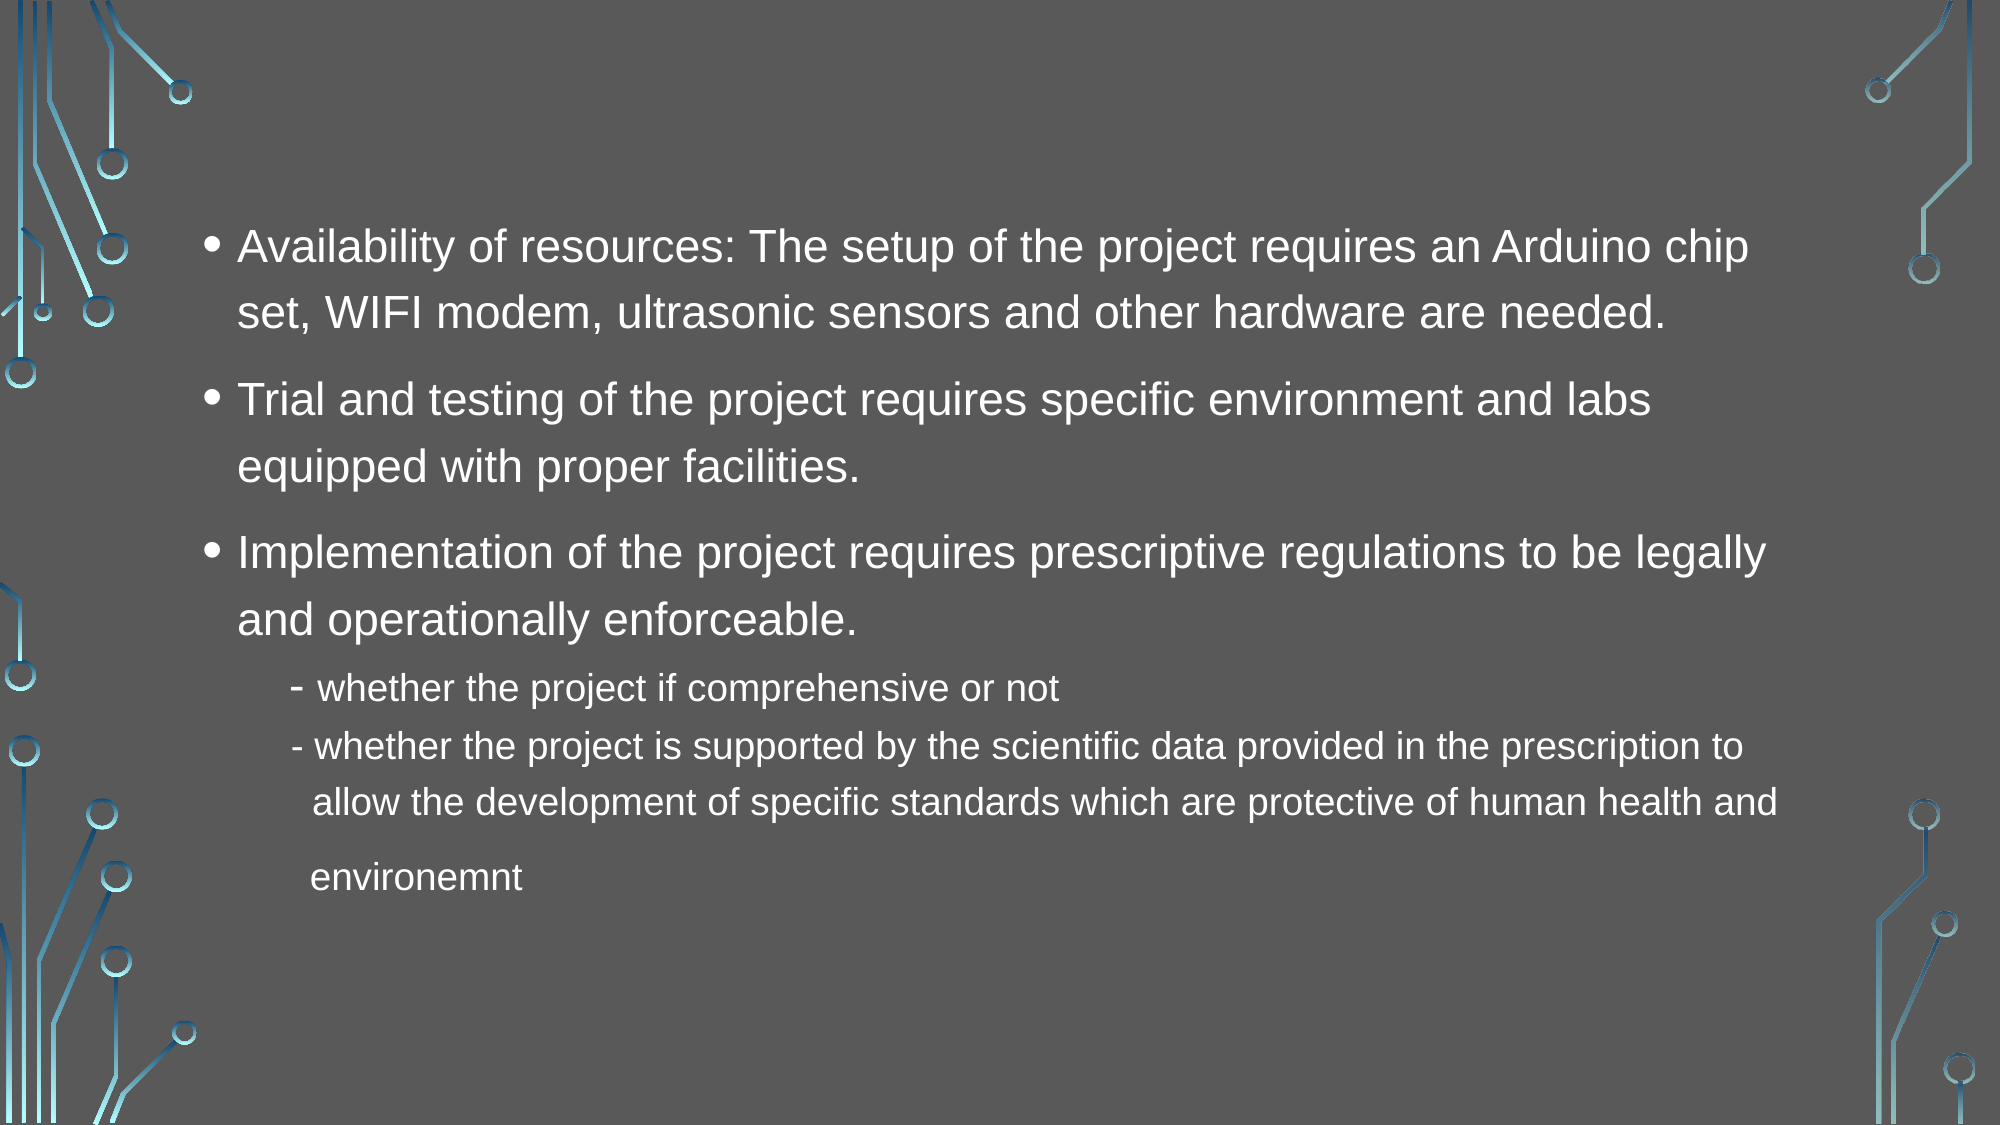

Availability of resources: The setup of the project requires an Arduino chip set, WIFI modem, ultrasonic sensors and other hardware are needed.
Trial and testing of the project requires specific environment and labs equipped with proper facilities.
Implementation of the project requires prescriptive regulations to be legally and operationally enforceable.
    - whether the project if comprehensive or not
     - whether the project is supported by the scientific data provided in the prescription to
       allow the development of specific standards which are protective of human health and
          environemnt